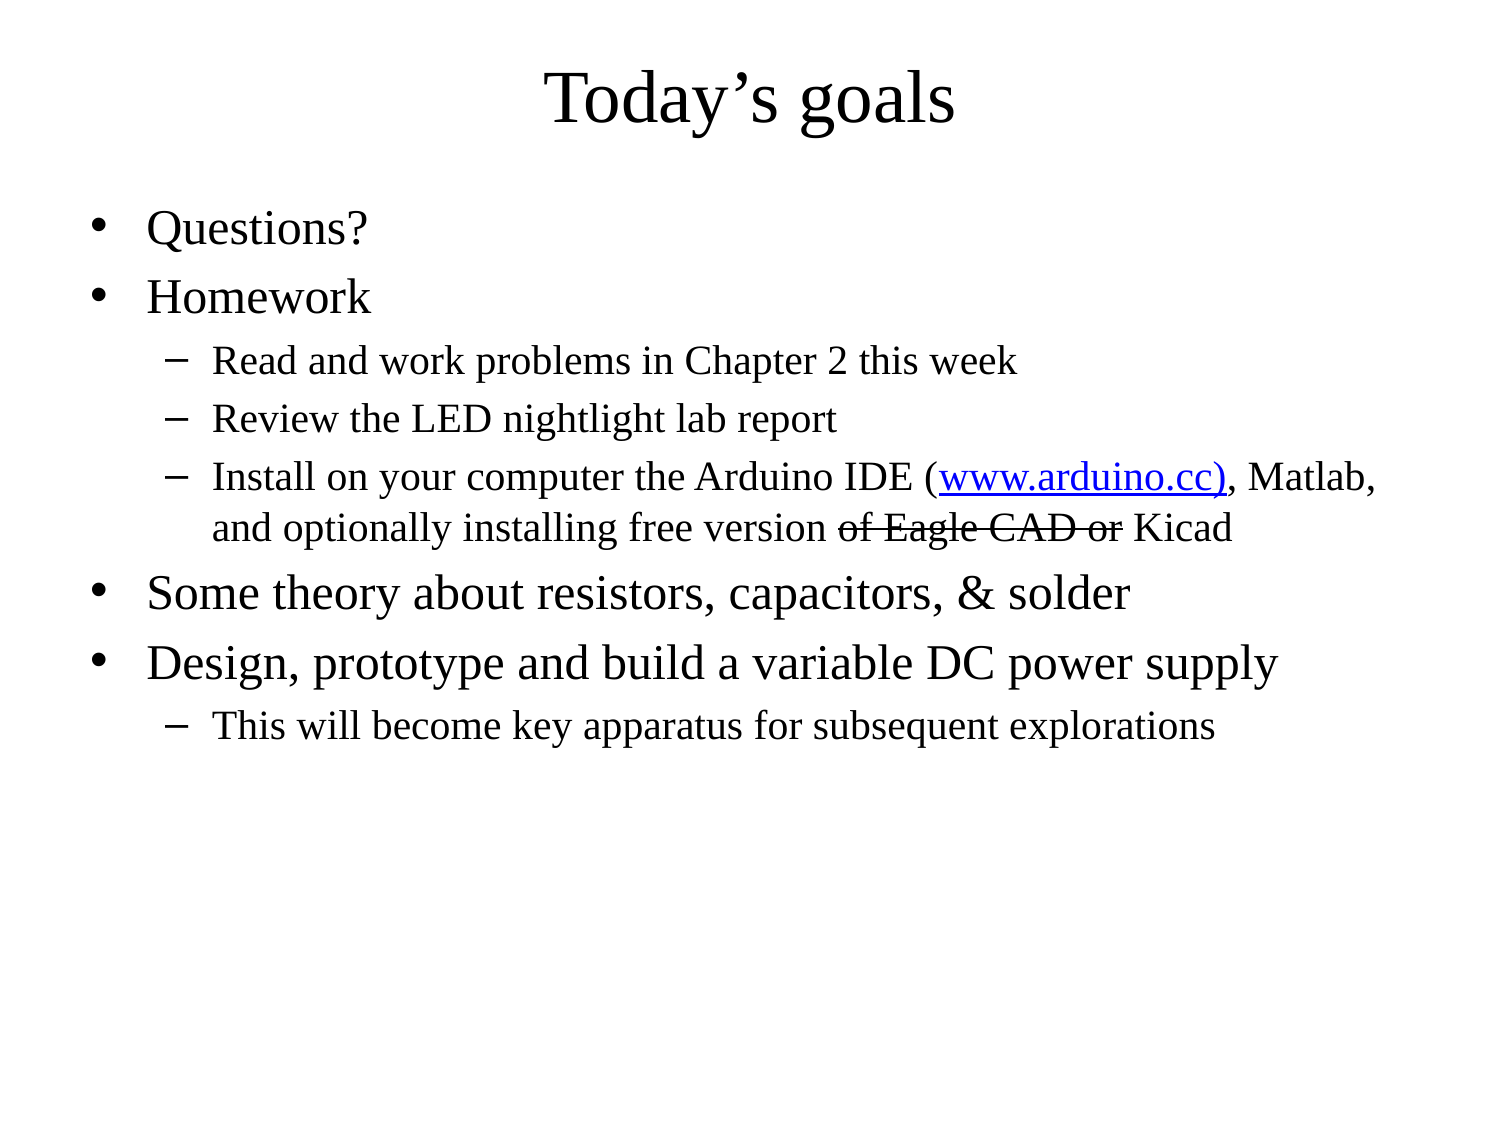

# Today’s goals
Questions?
Homework
Read and work problems in Chapter 2 this week
Review the LED nightlight lab report
Install on your computer the Arduino IDE (www.arduino.cc), Matlab, and optionally installing free version of Eagle CAD or Kicad
Some theory about resistors, capacitors, & solder
Design, prototype and build a variable DC power supply
This will become key apparatus for subsequent explorations